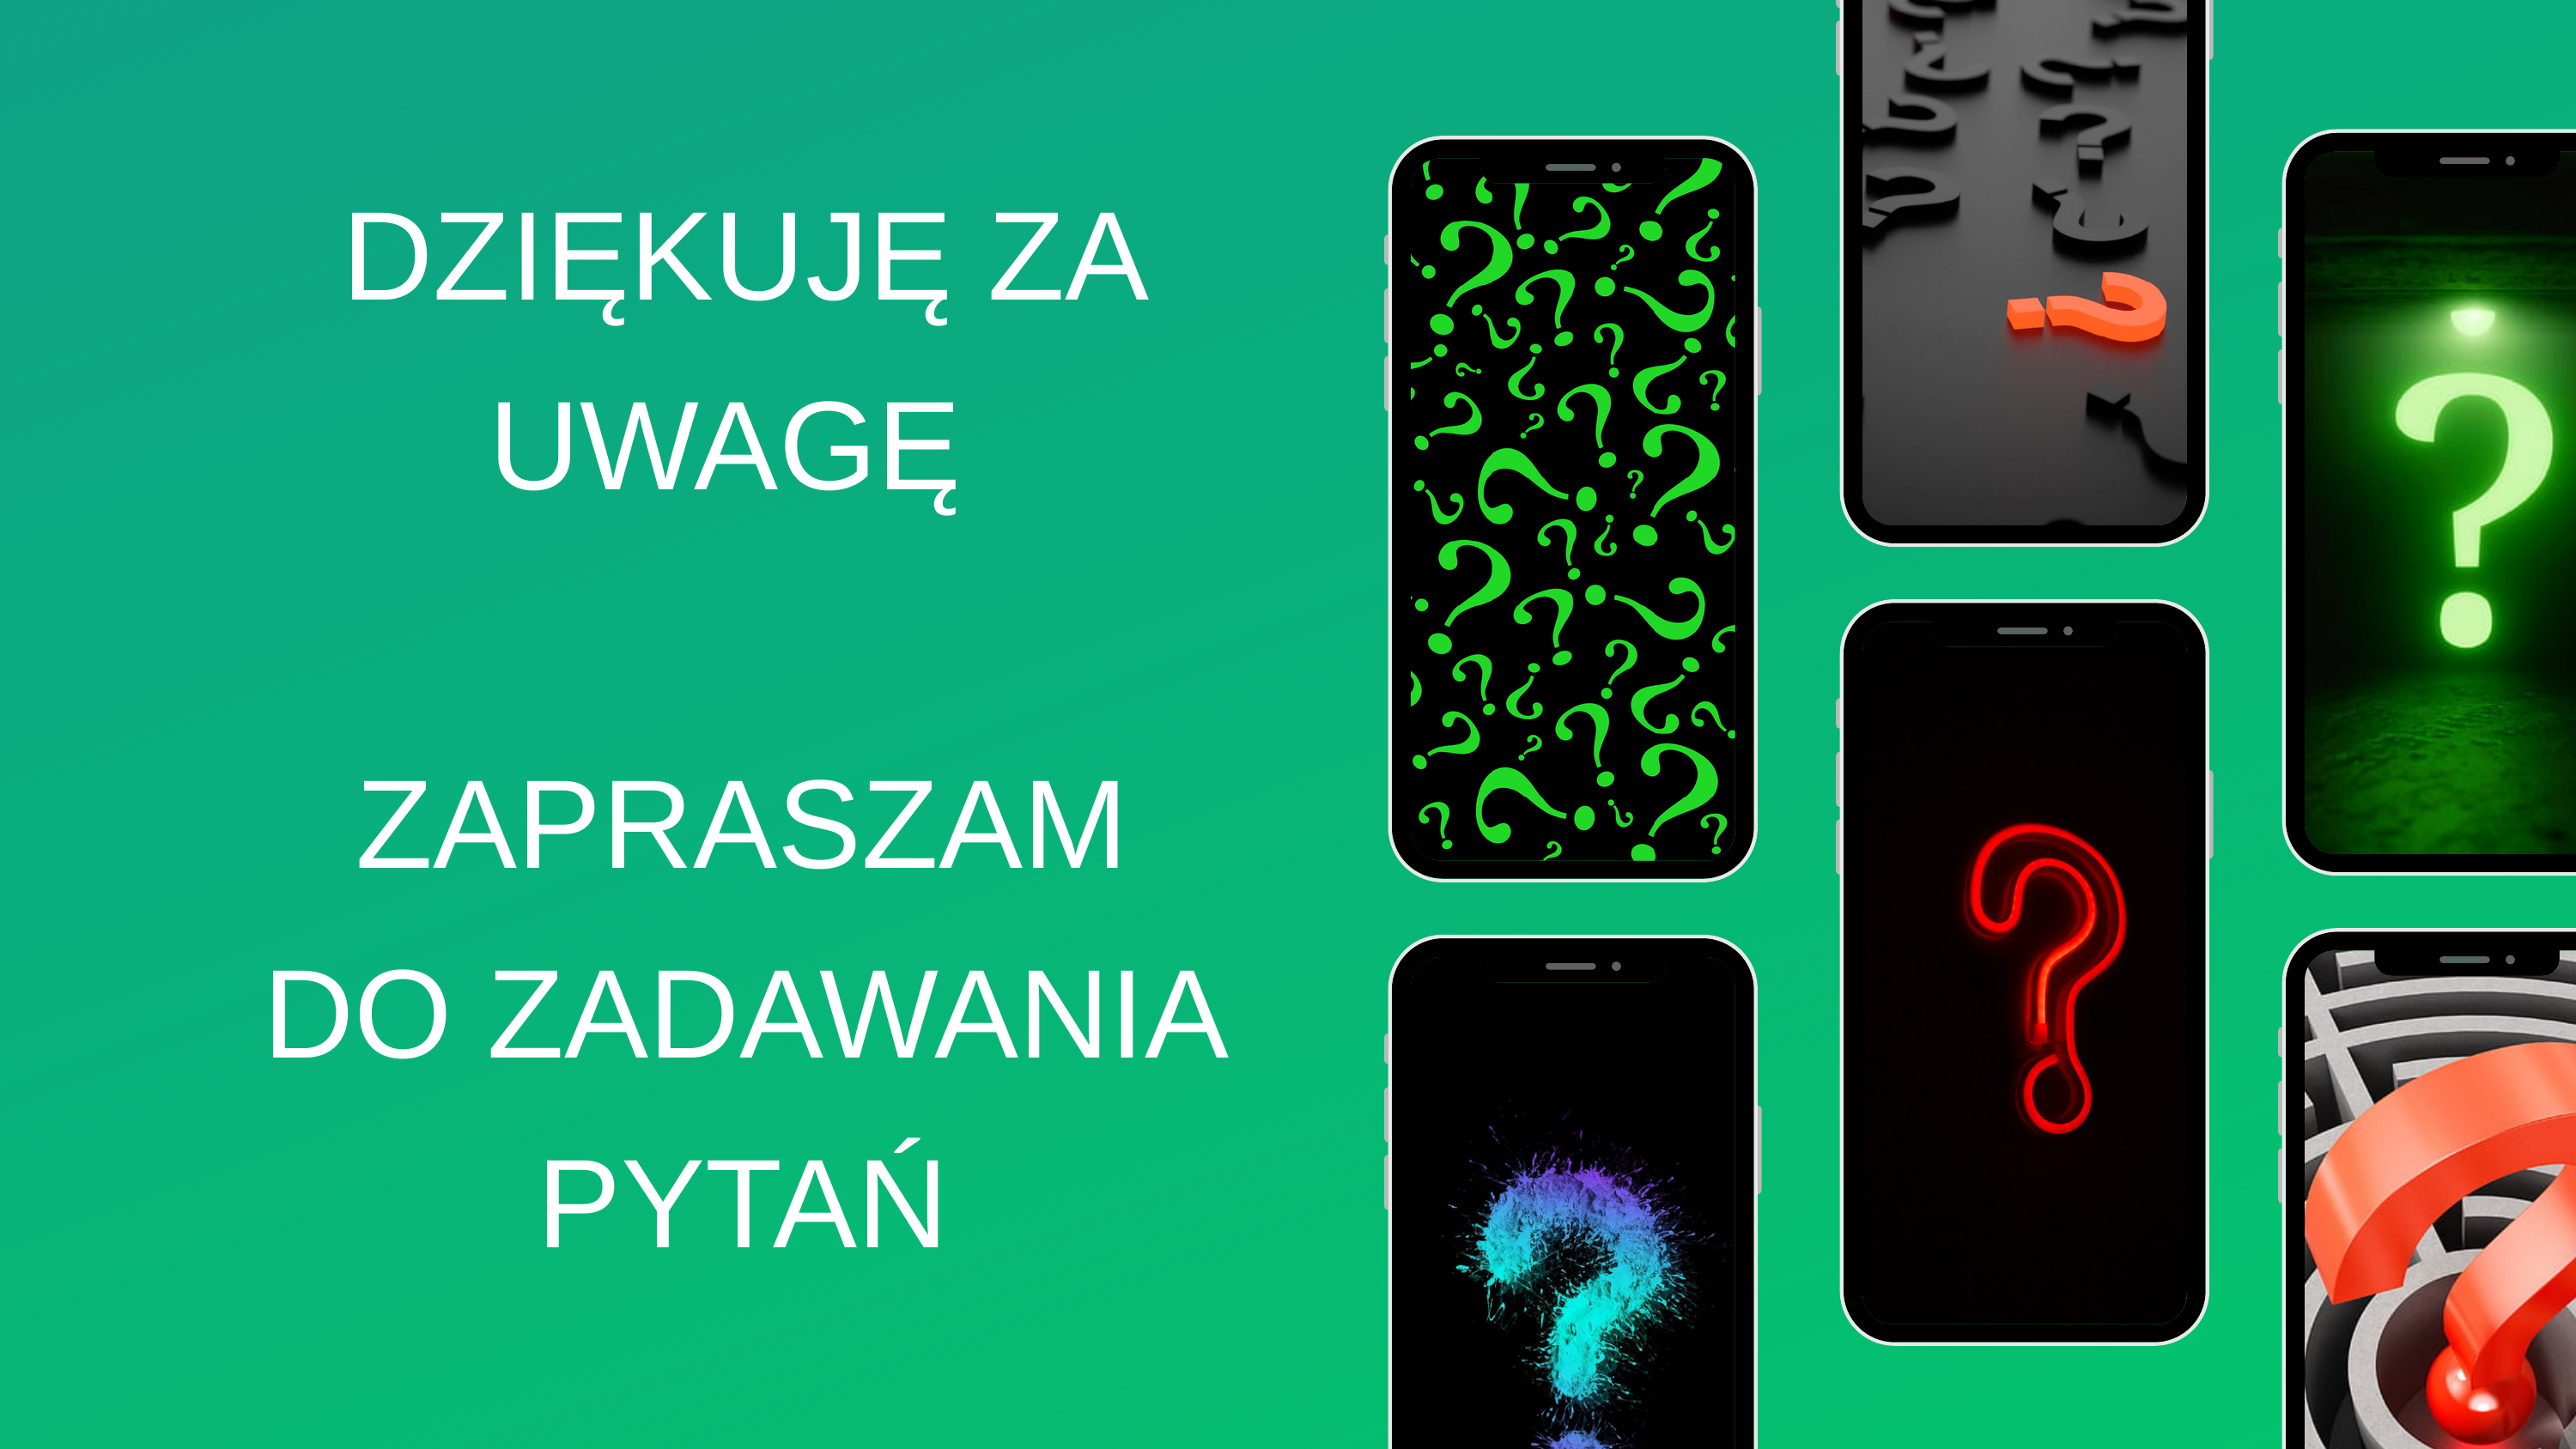

DZIĘKUJĘ ZA UWAGĘ

ZAPRASZAM DO ZADAWANIA PYTAŃ